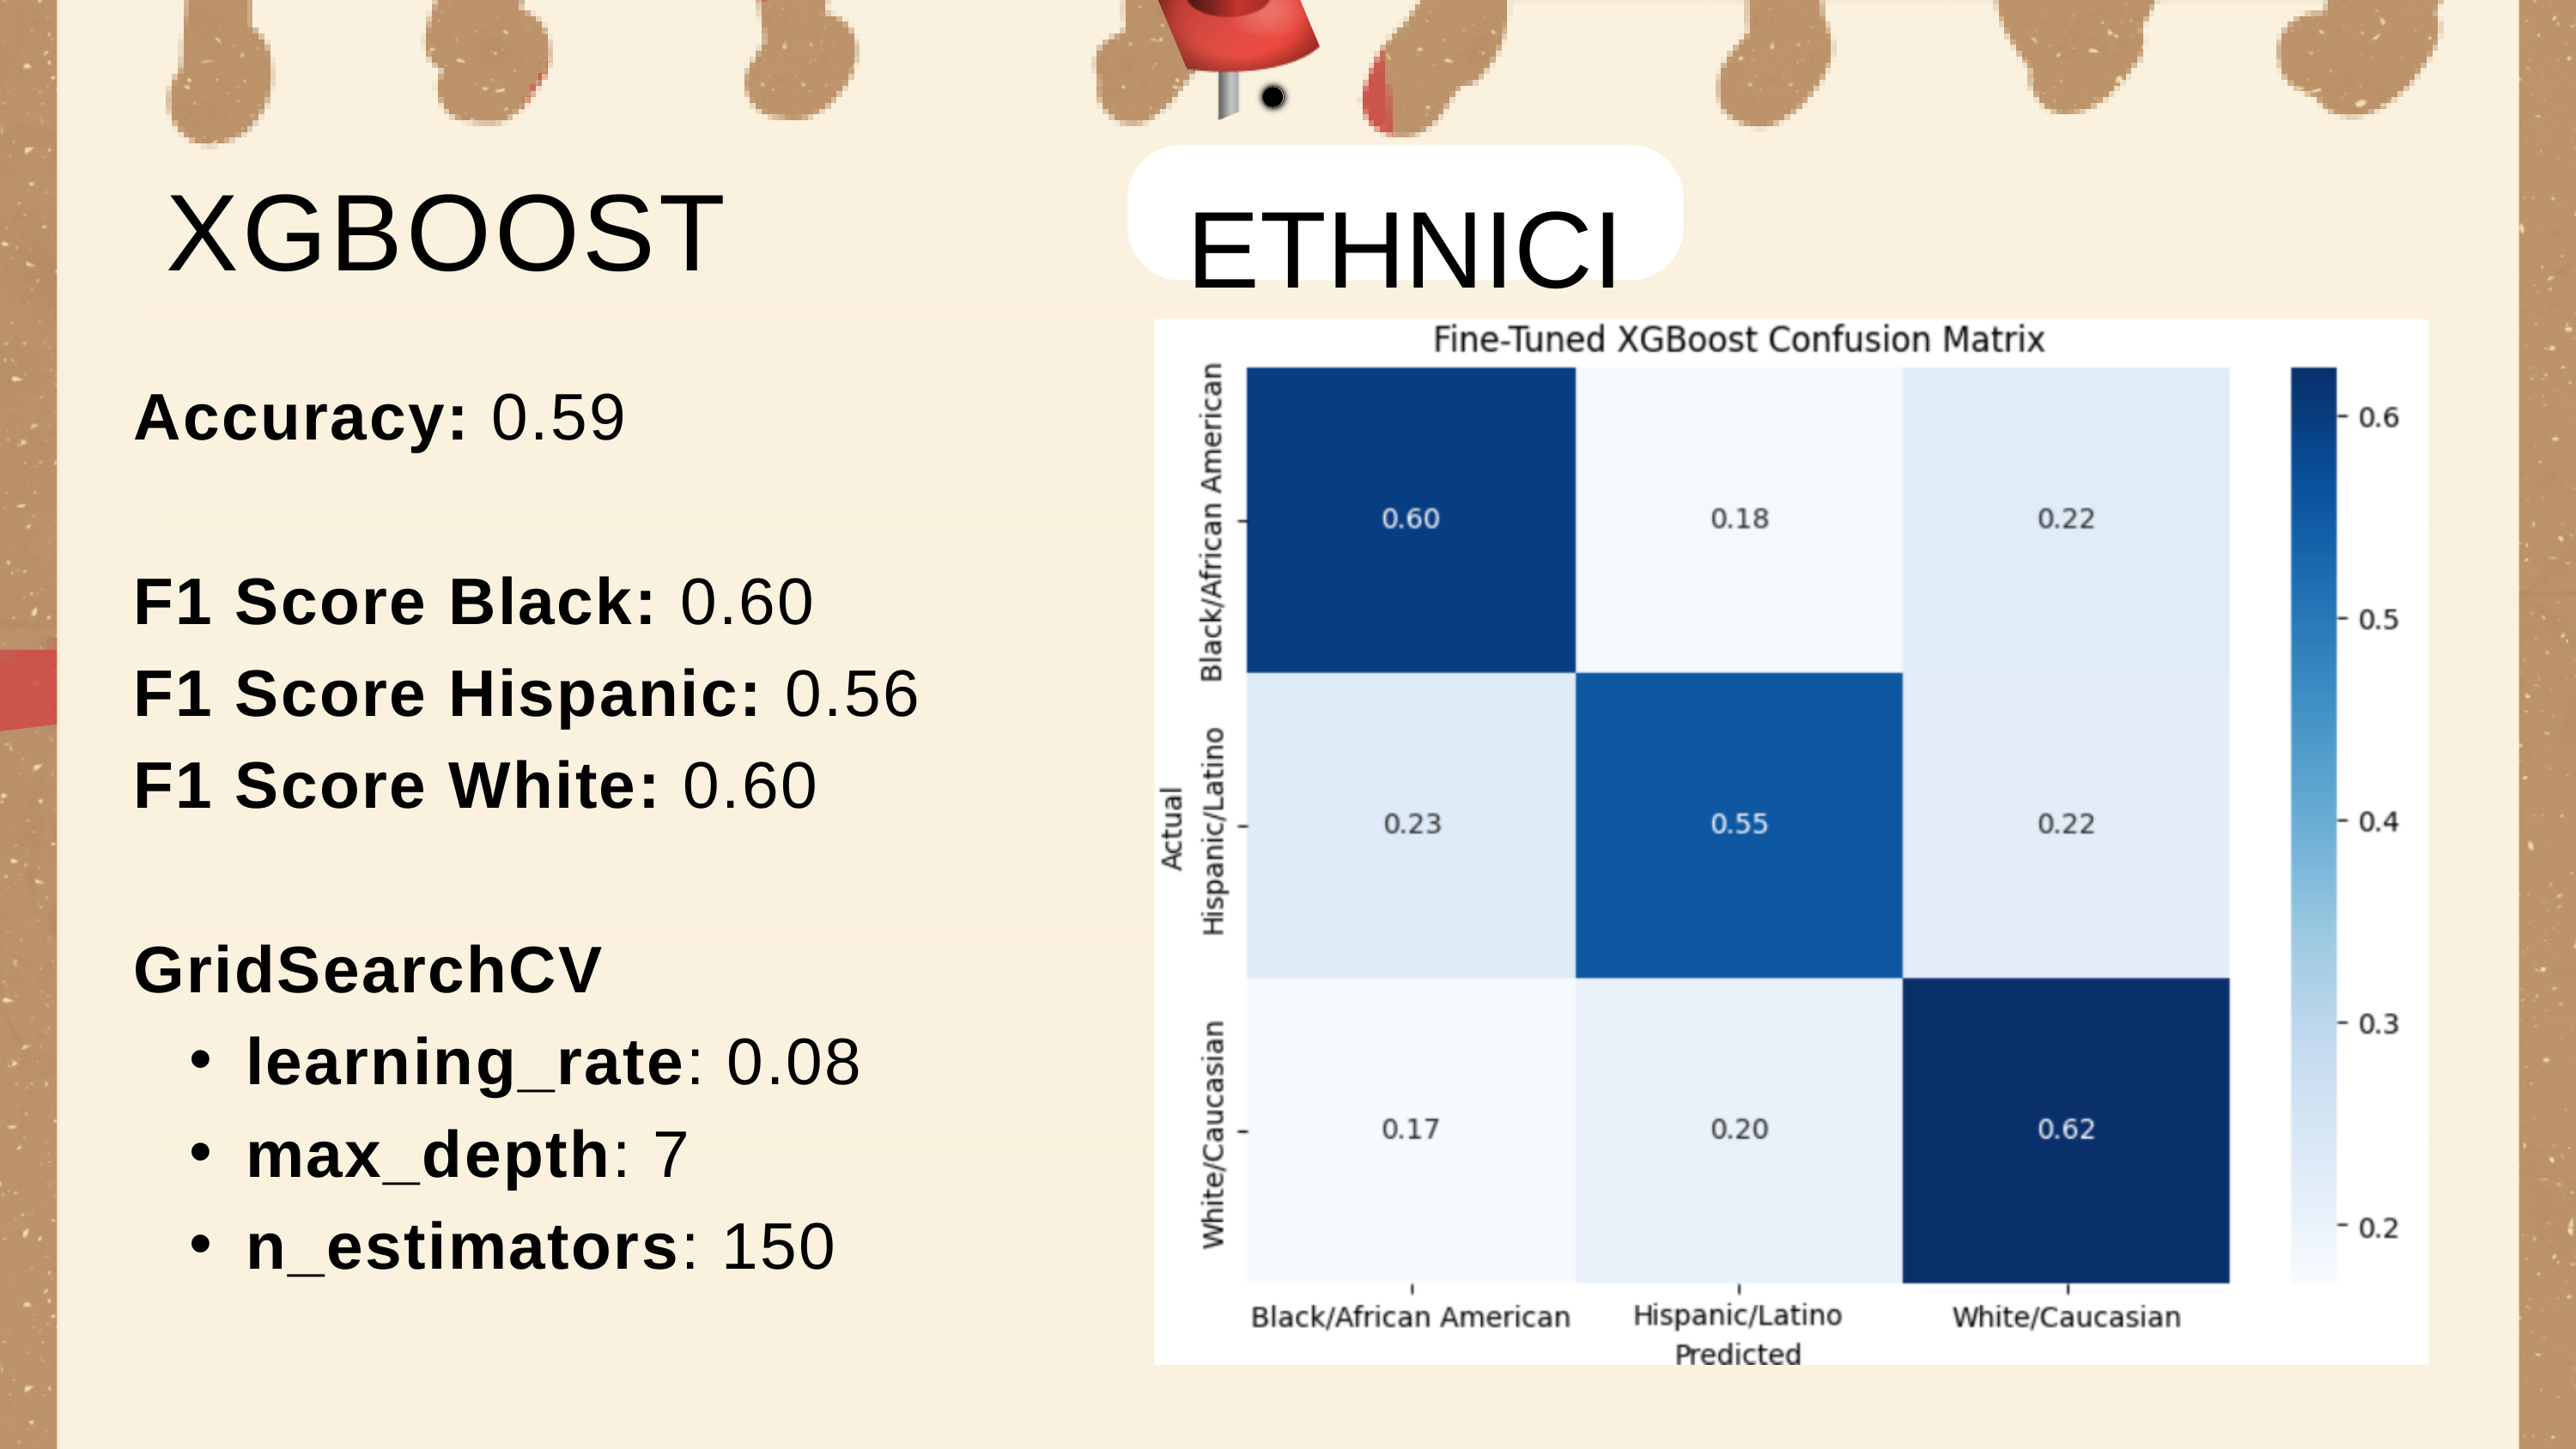

XGBOOST

ETHNICITY

Accuracy: 0.59

F1 Score Black: 0.60
F1 Score Hispanic: 0.56
F1 Score White: 0.60

GridSearchCV
learning_rate: 0.08
max_depth: 7
n_estimators: 150